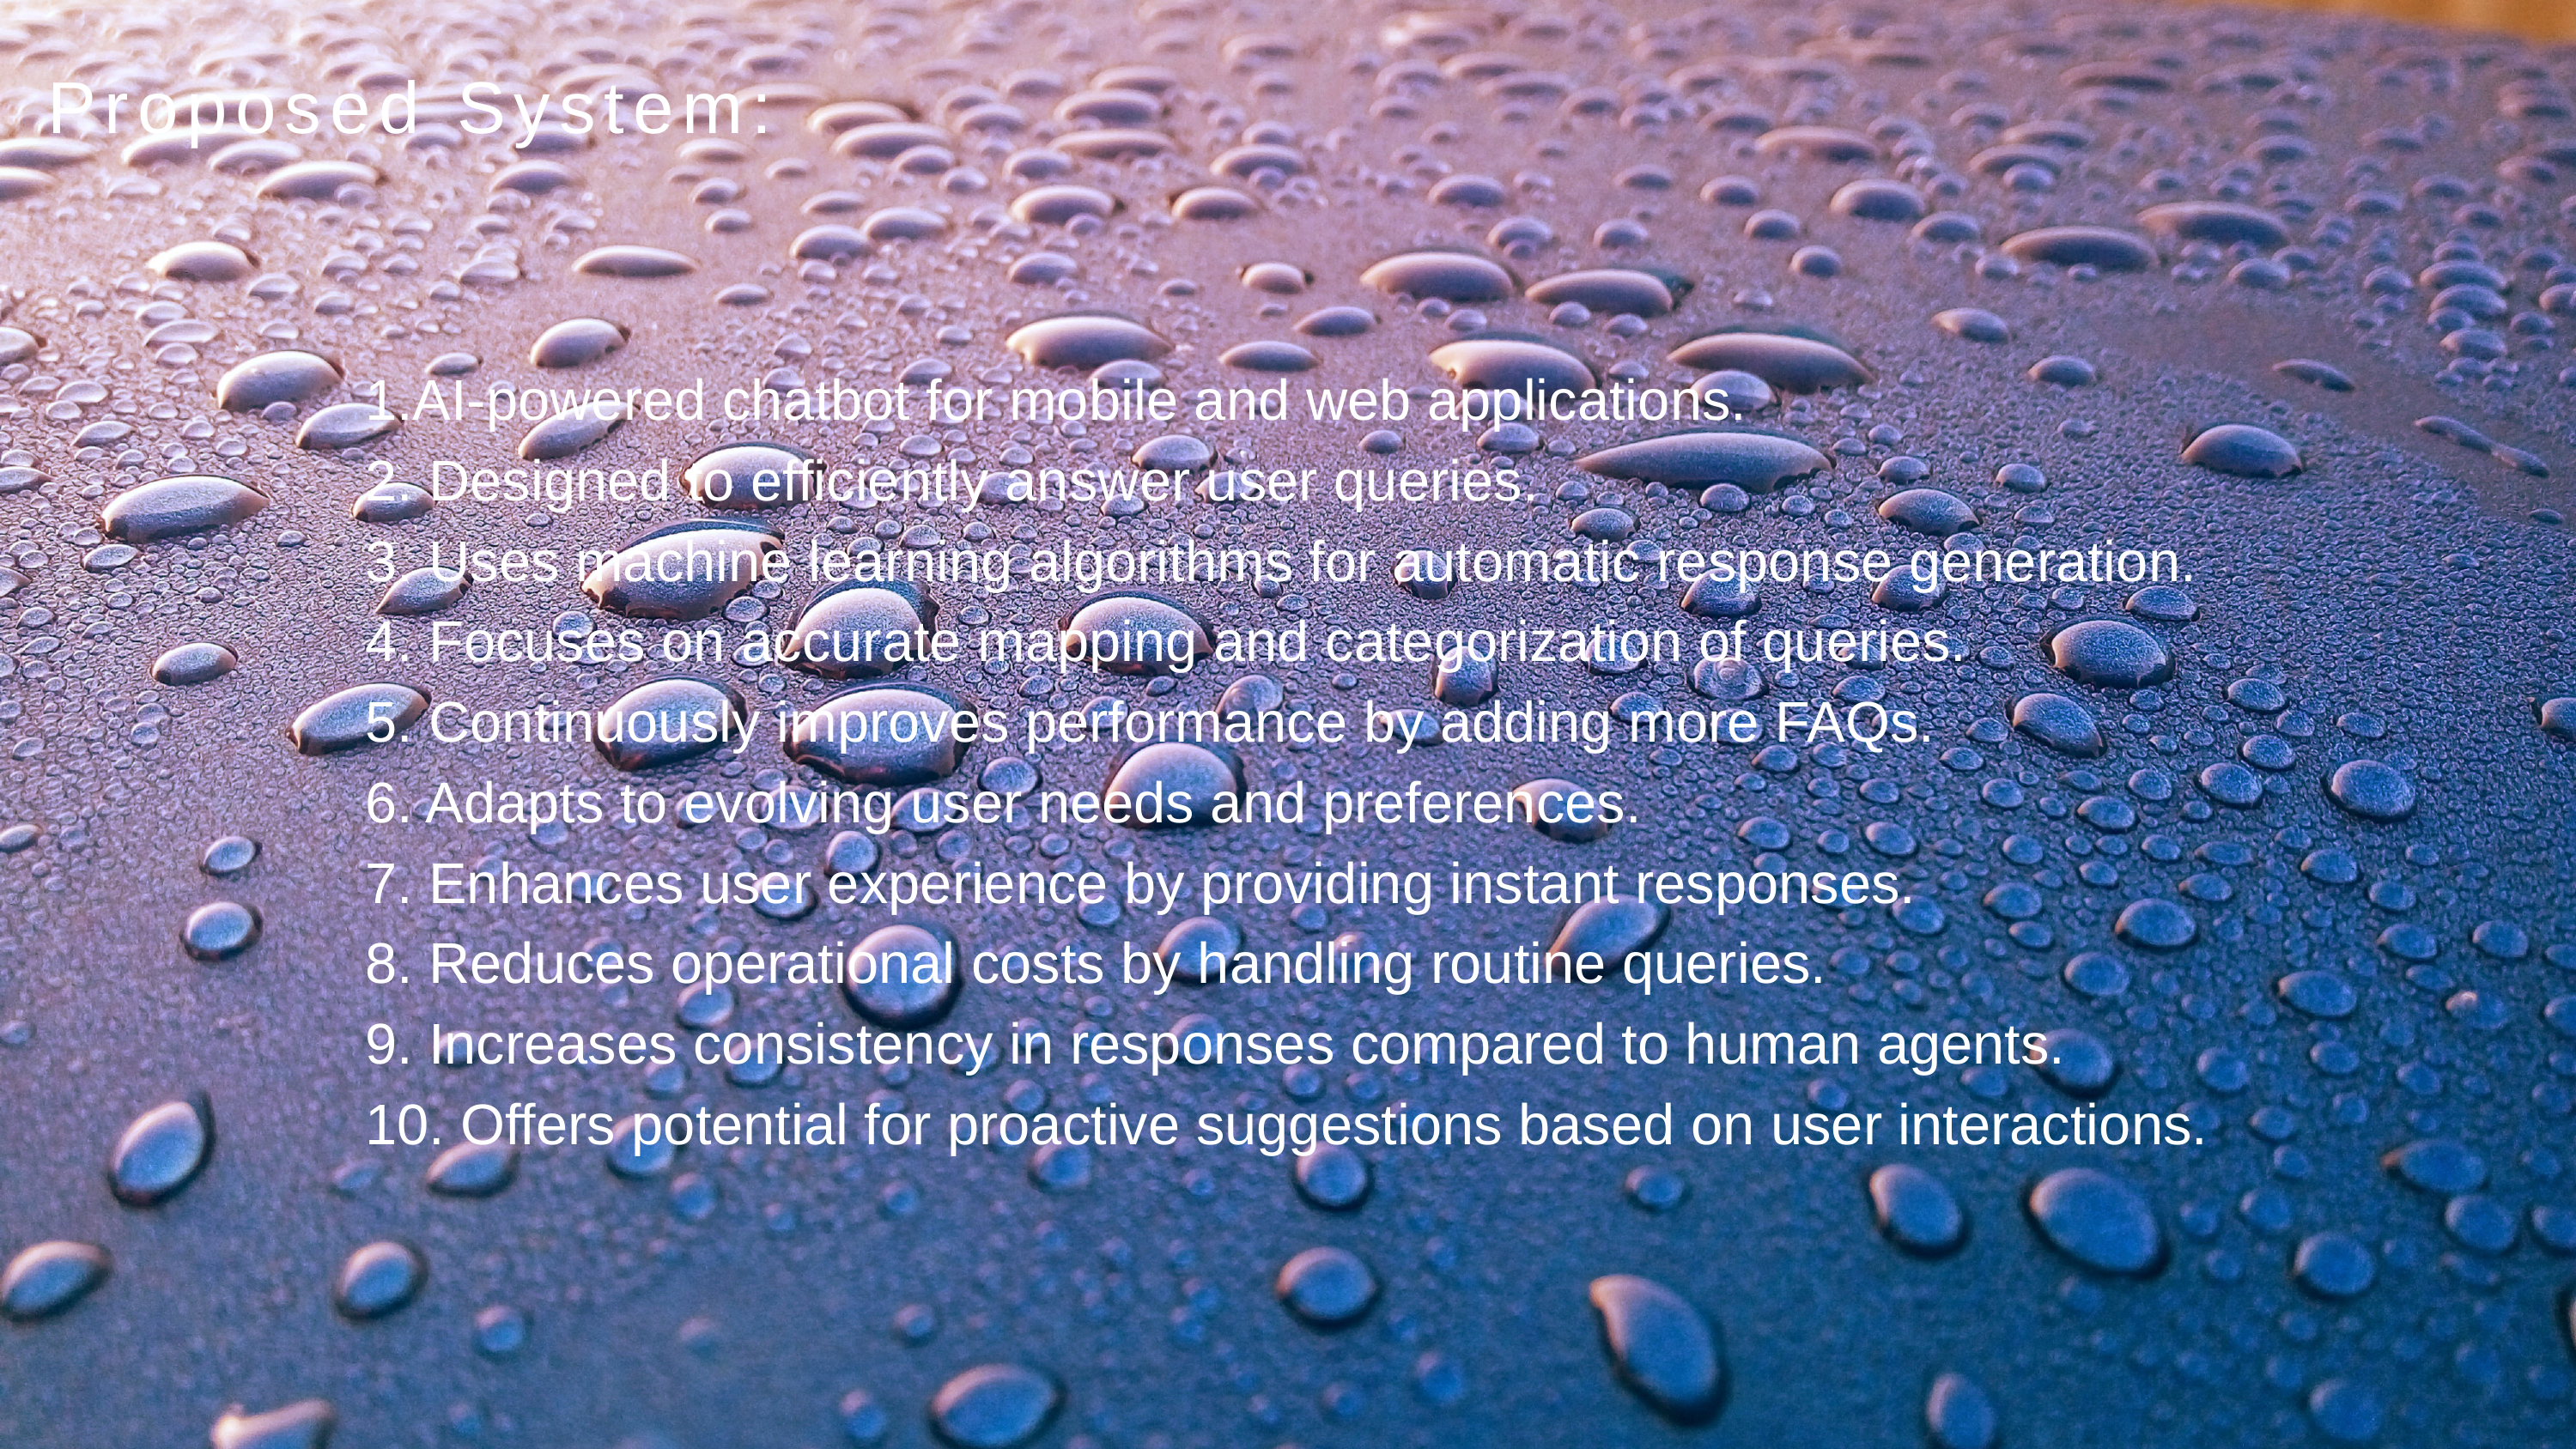

Proposed System:
1.AI-powered chatbot for mobile and web applications.​
2. Designed to efficiently answer user queries.​
3. Uses machine learning algorithms for automatic response generation.​
4. Focuses on accurate mapping and categorization of queries.​
5. Continuously improves performance by adding more FAQs.​
6. Adapts to evolving user needs and preferences.​
7. Enhances user experience by providing instant responses.​
8. Reduces operational costs by handling routine queries.​
9. Increases consistency in responses compared to human agents.​
10. Offers potential for proactive suggestions based on user interactions.​